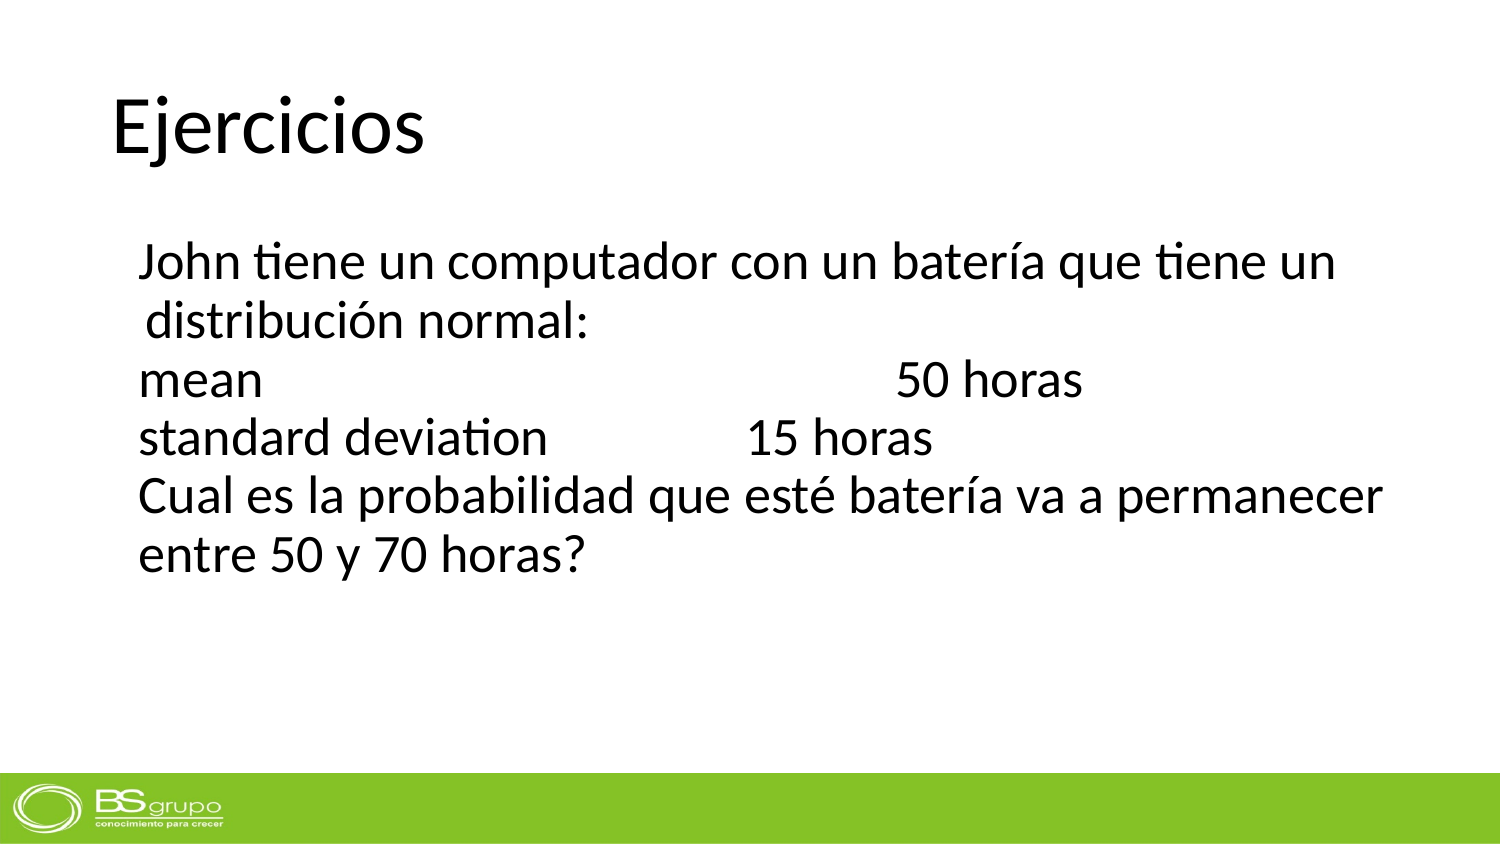

# Ejercicios
John tiene un computador con un batería que tiene un distribución normal:
mean  					50 horas
standard deviation 		15 horas
Cual es la probabilidad que esté batería va a permanecer entre 50 y 70 horas?